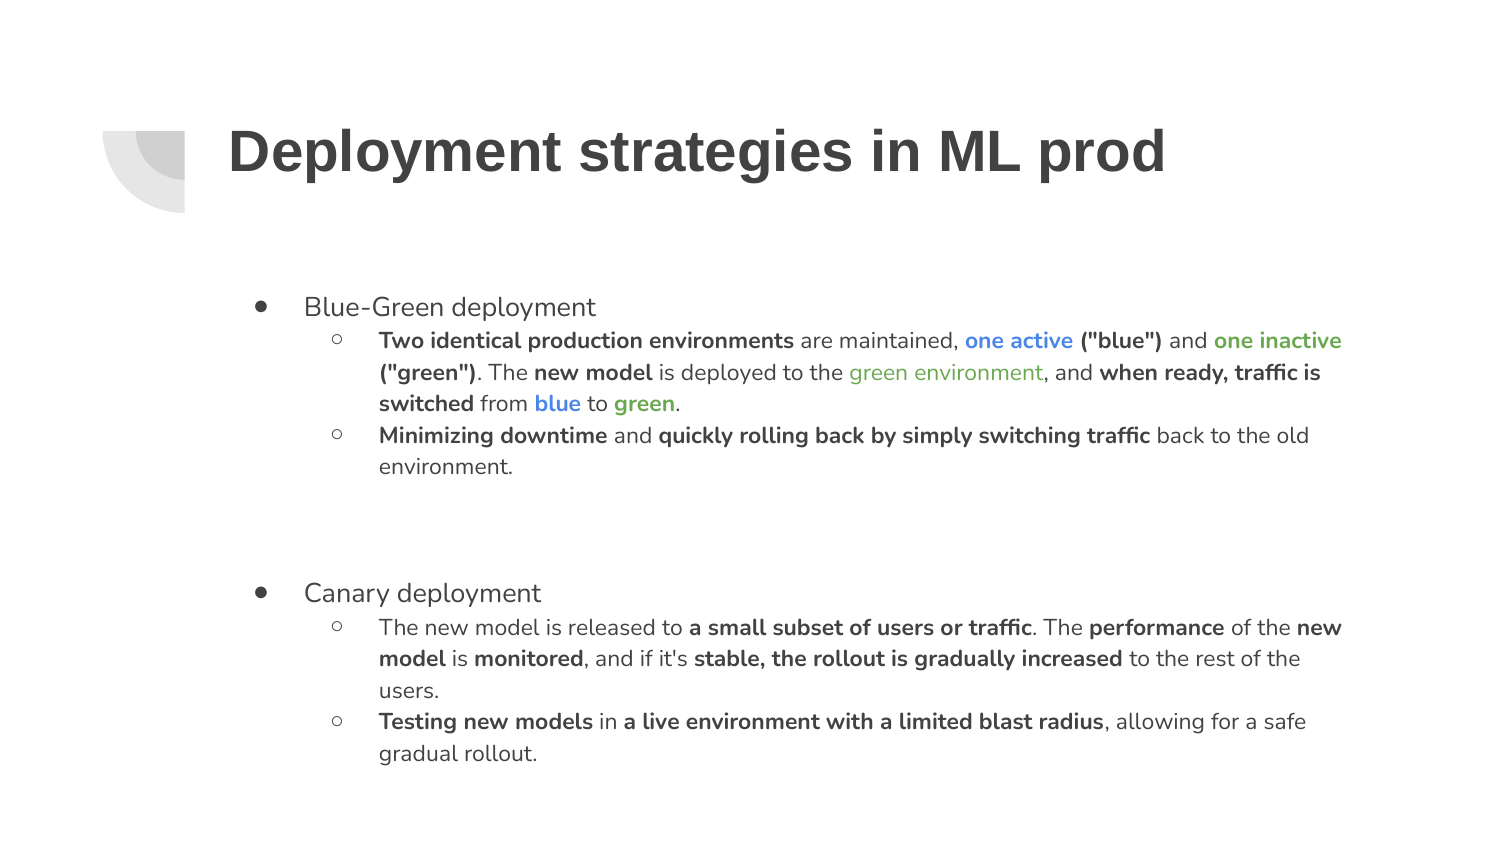

# Deployment strategies in ML prod
Blue-Green deployment
Two identical production environments are maintained, one active ("blue") and one inactive ("green"). The new model is deployed to the green environment, and when ready, traffic is switched from blue to green.
Minimizing downtime and quickly rolling back by simply switching traffic back to the old environment.
Canary deployment
The new model is released to a small subset of users or traffic. The performance of the new model is monitored, and if it's stable, the rollout is gradually increased to the rest of the users.
Testing new models in a live environment with a limited blast radius, allowing for a safe gradual rollout.